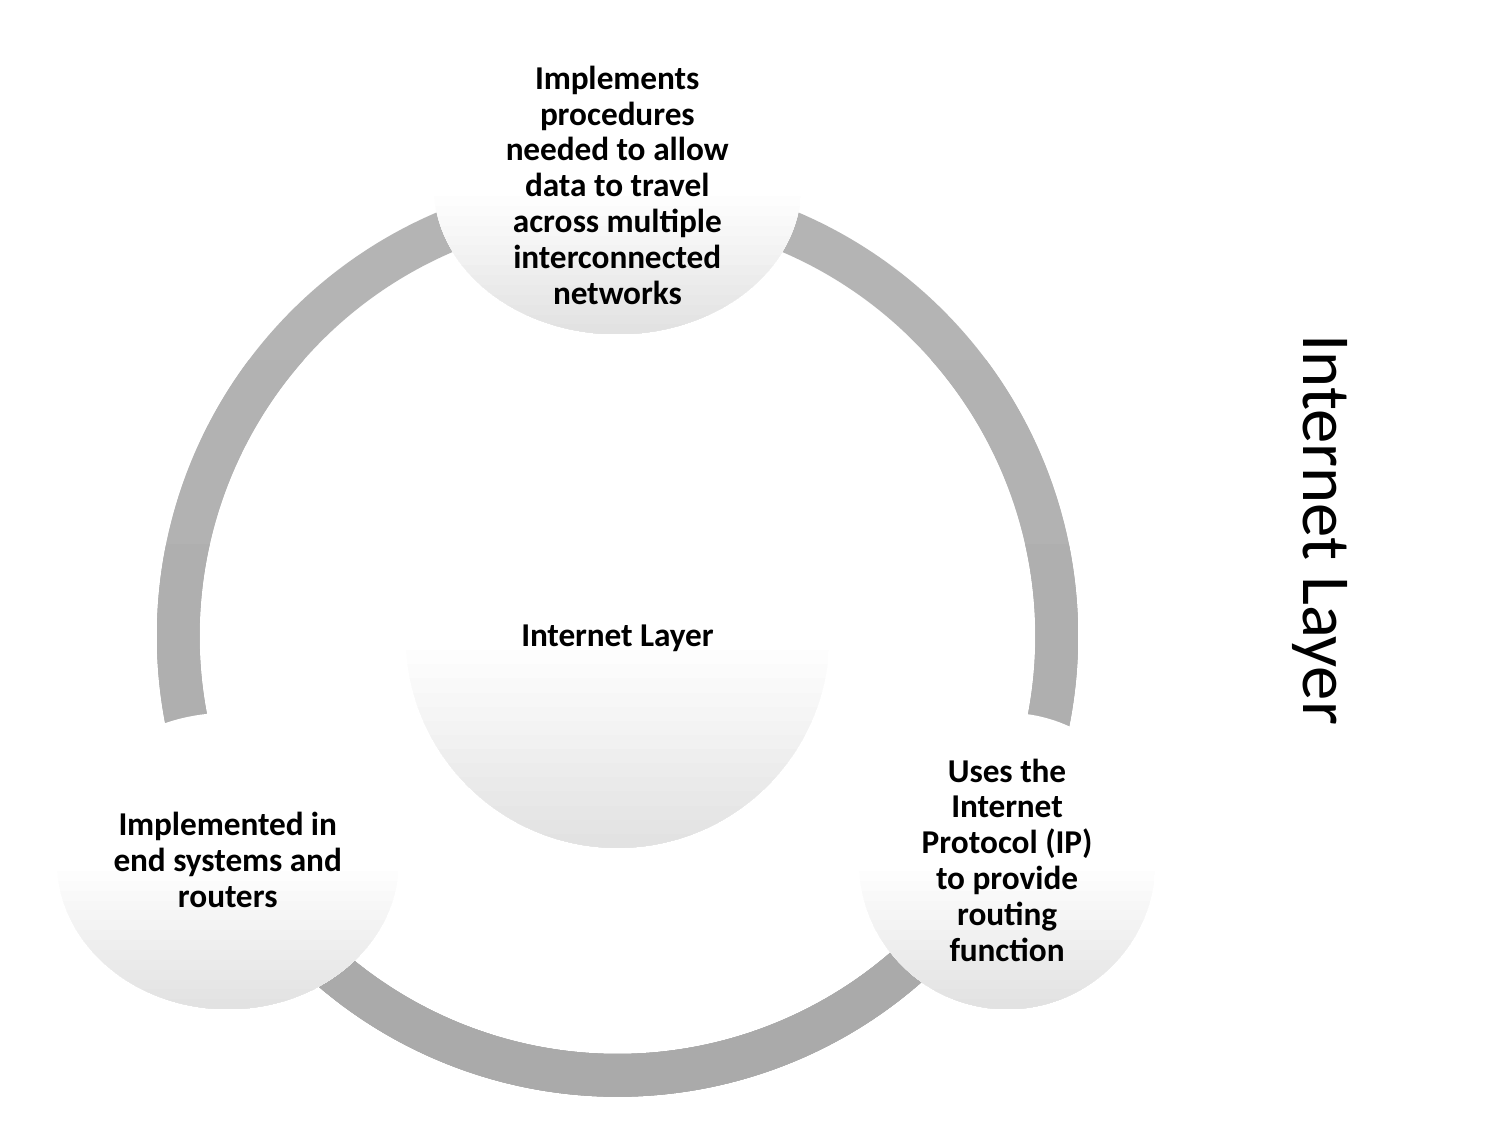

Internet Layer
Implements procedures needed to allow data to travel across multiple interconnected networks
Uses the Internet Protocol (IP) to provide routing function
Implemented in end systems and routers
# Internet Layer